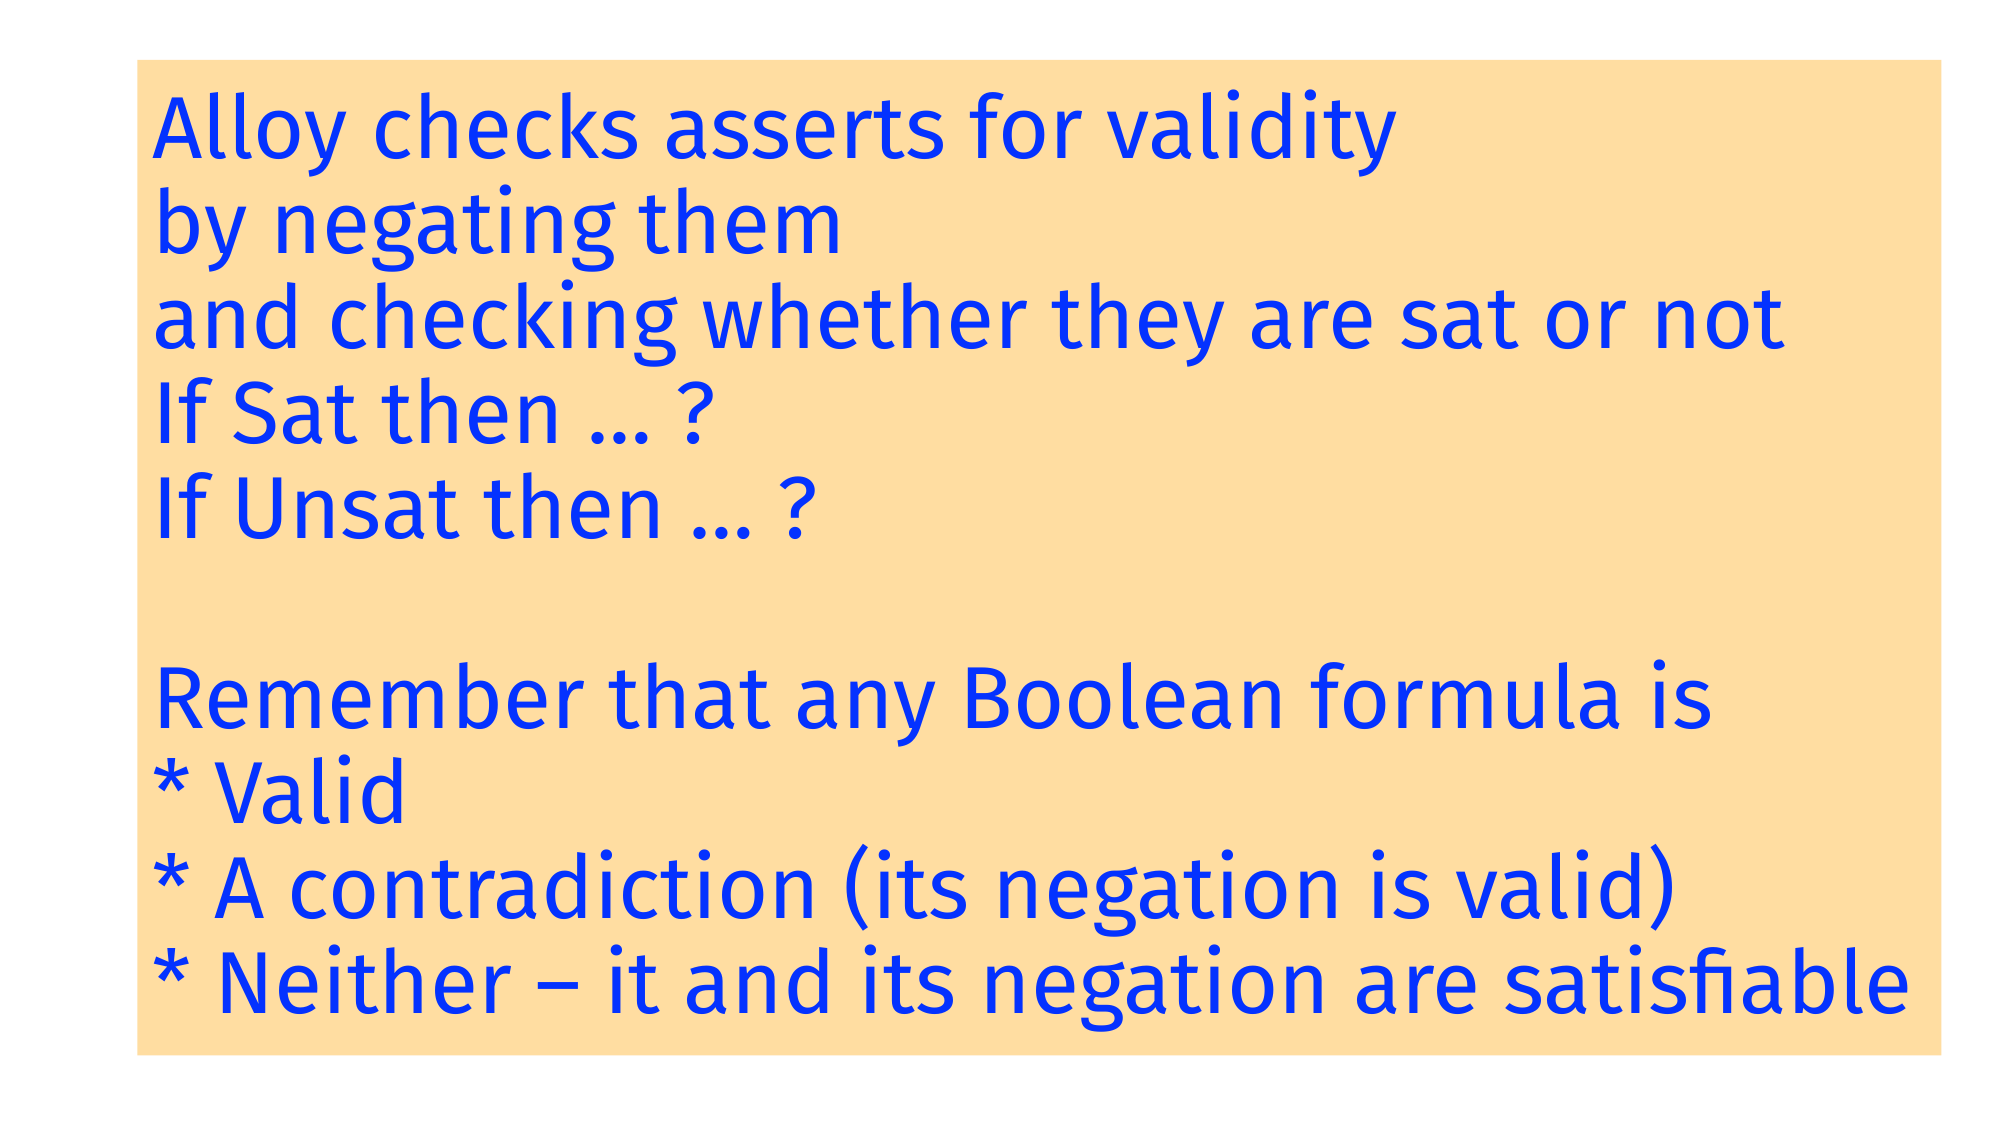

# Alloy checks asserts for validity by negating them and checking whether they are sat or not If Sat then … ? If Unsat then … ? Remember that any Boolean formula is * Valid * A contradiction (its negation is valid) * Neither – it and its negation are satisfiable